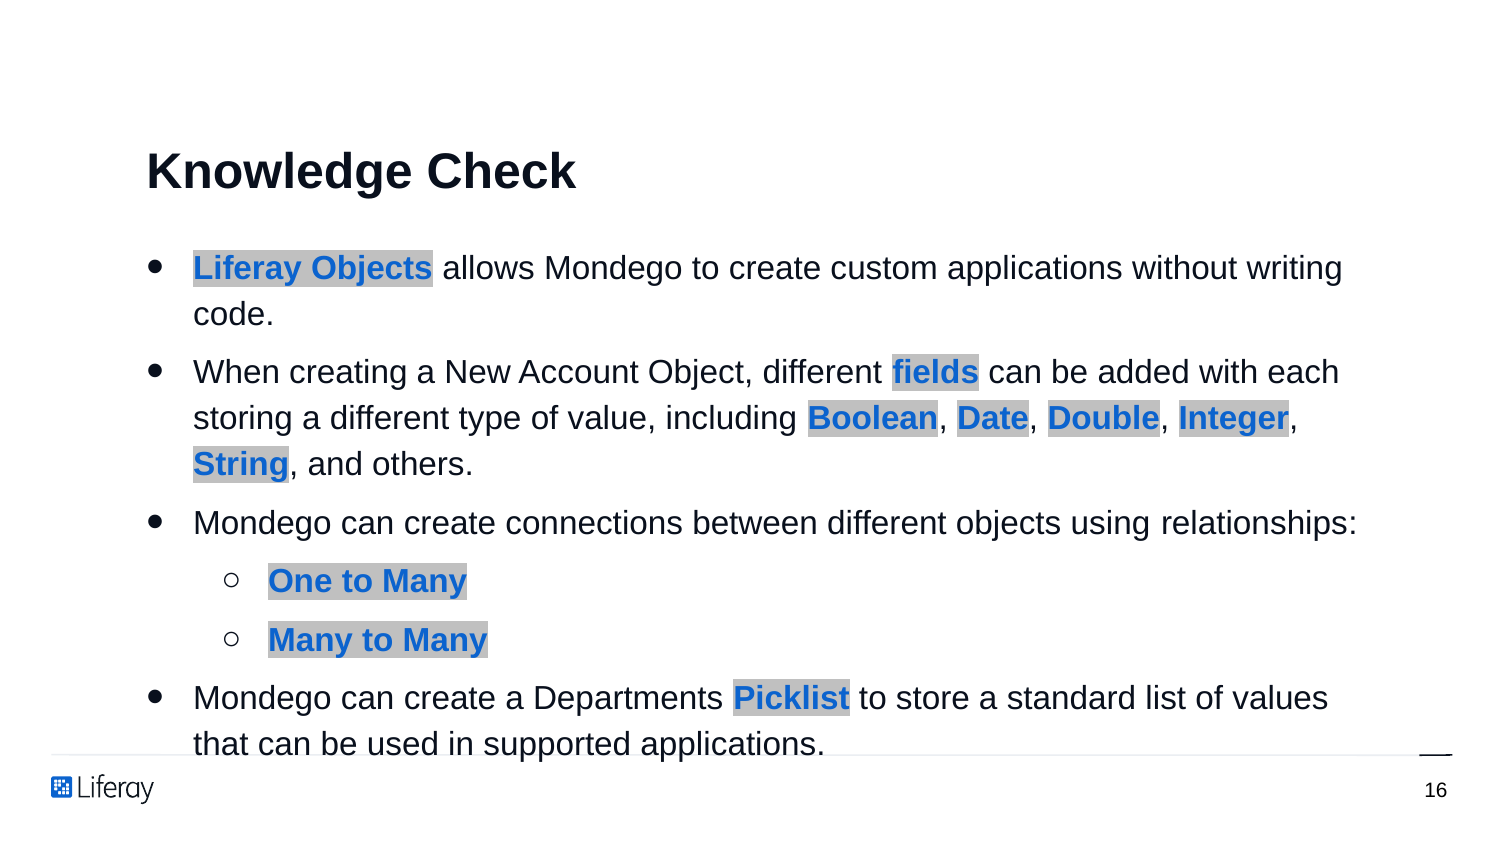

# Knowledge Check
Liferay Objects allows Mondego to create custom applications without writing code.
When creating a New Account Object, different fields can be added with each storing a different type of value, including Boolean, Date, Double, Integer, String, and others.
Mondego can create connections between different objects using relationships:
One to Many
Many to Many
Mondego can create a Departments Picklist to store a standard list of values that can be used in supported applications.